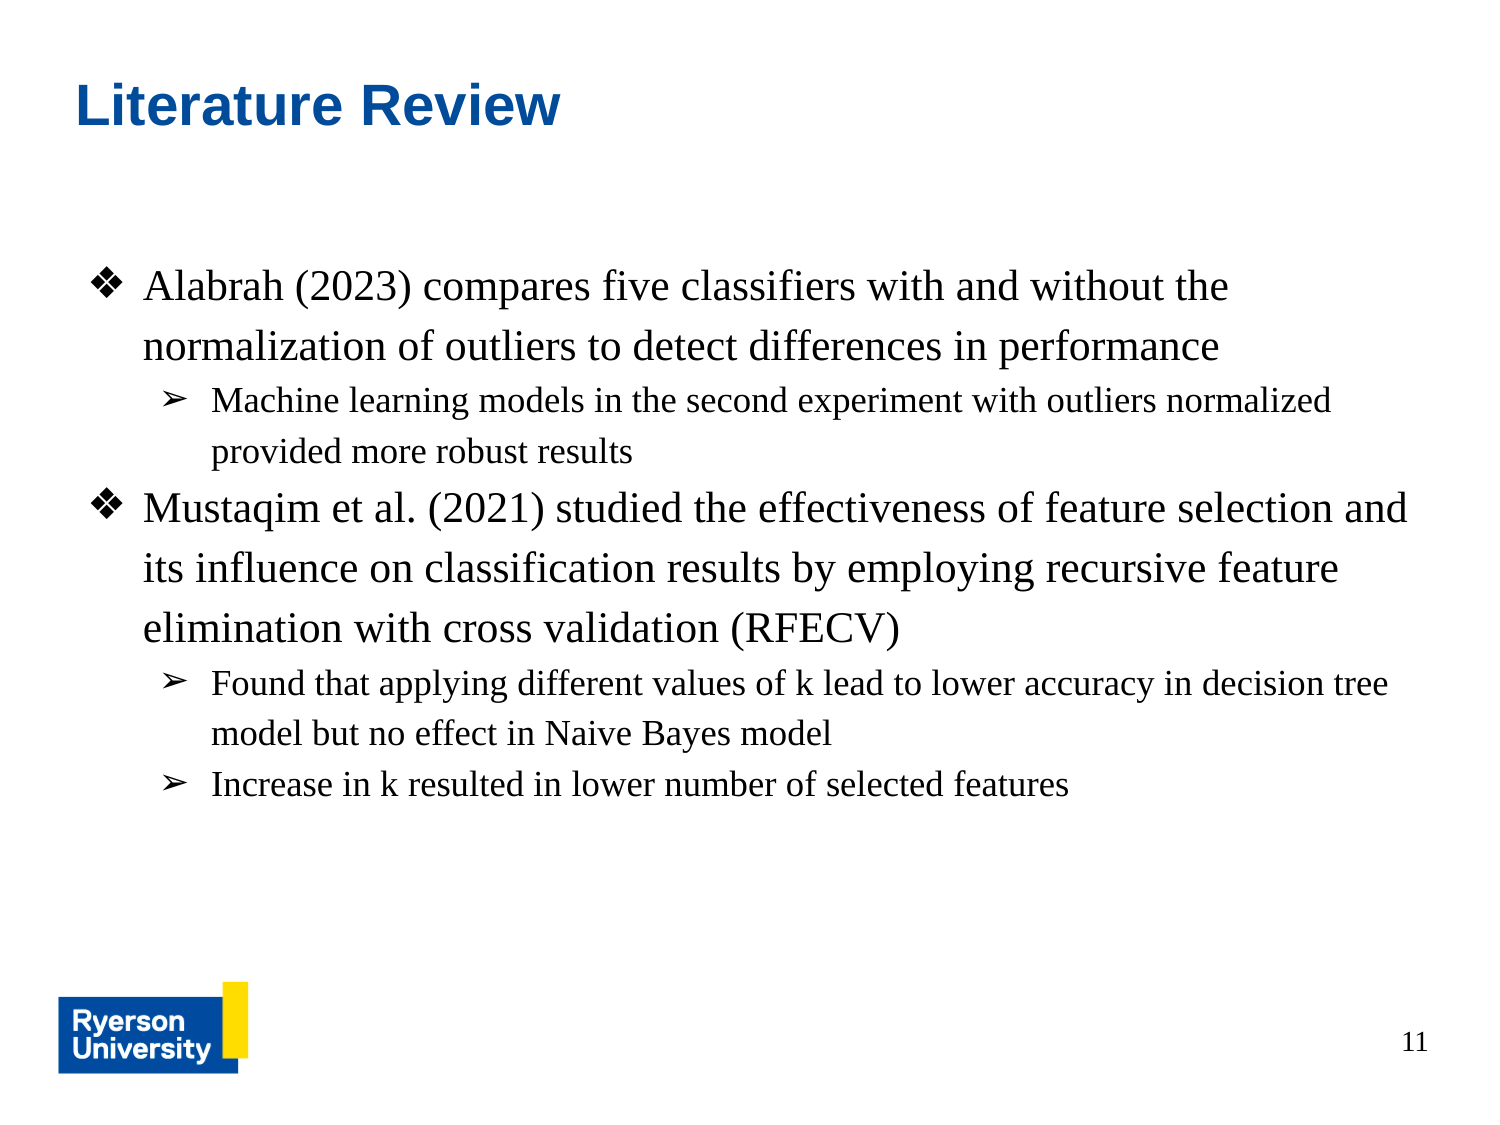

# Literature Review
Alabrah (2023) compares five classifiers with and without the normalization of outliers to detect differences in performance
Machine learning models in the second experiment with outliers normalized provided more robust results
Mustaqim et al. (2021) studied the effectiveness of feature selection and its influence on classification results by employing recursive feature elimination with cross validation (RFECV)
Found that applying different values of k lead to lower accuracy in decision tree model but no effect in Naive Bayes model
Increase in k resulted in lower number of selected features

11